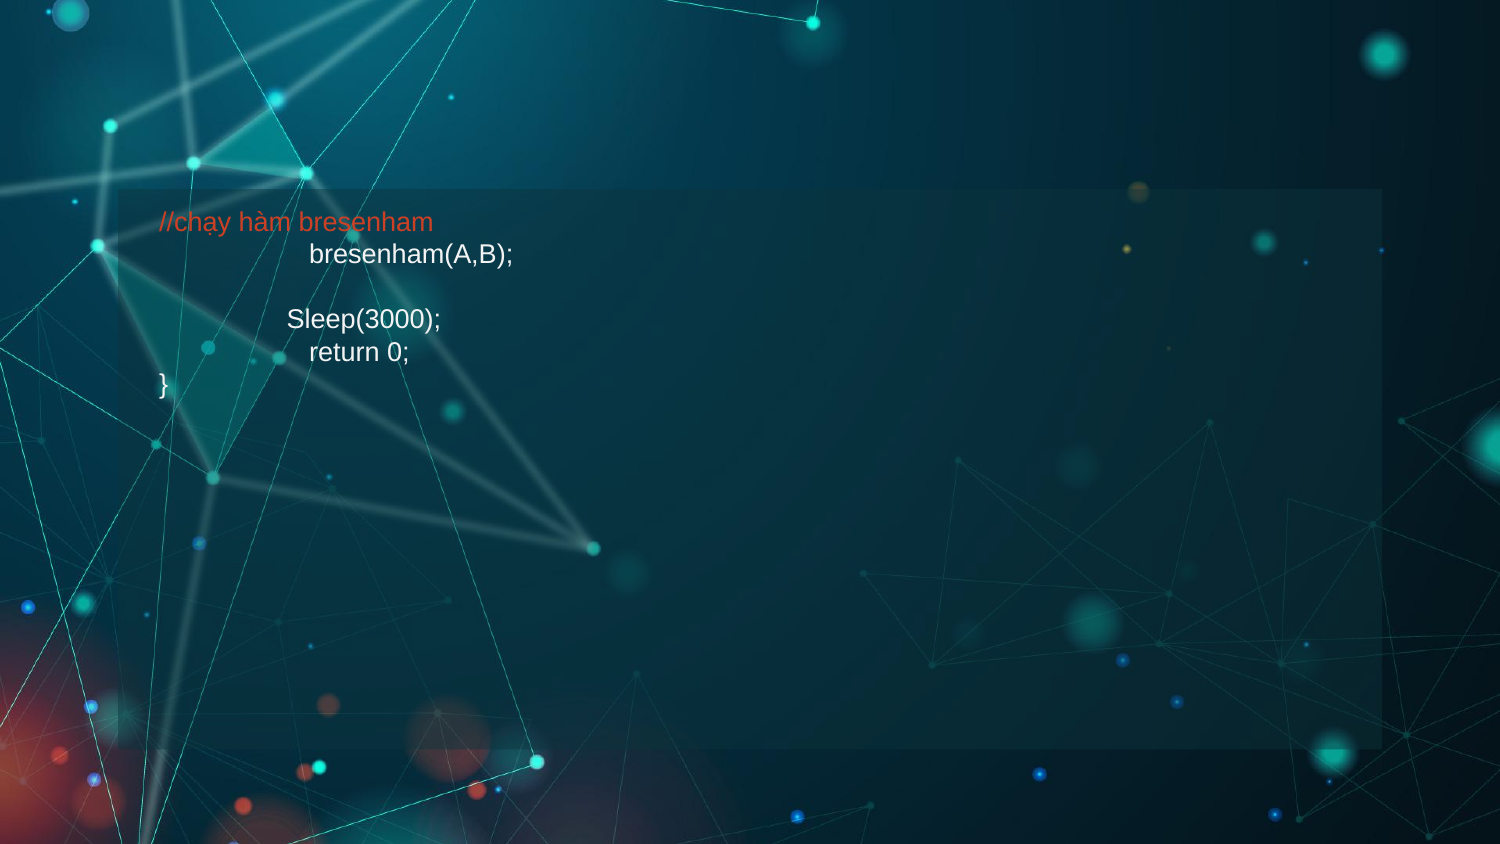

//chạy hàm bresenham
	bresenham(A,B);

                 Sleep(3000);
	return 0;
}